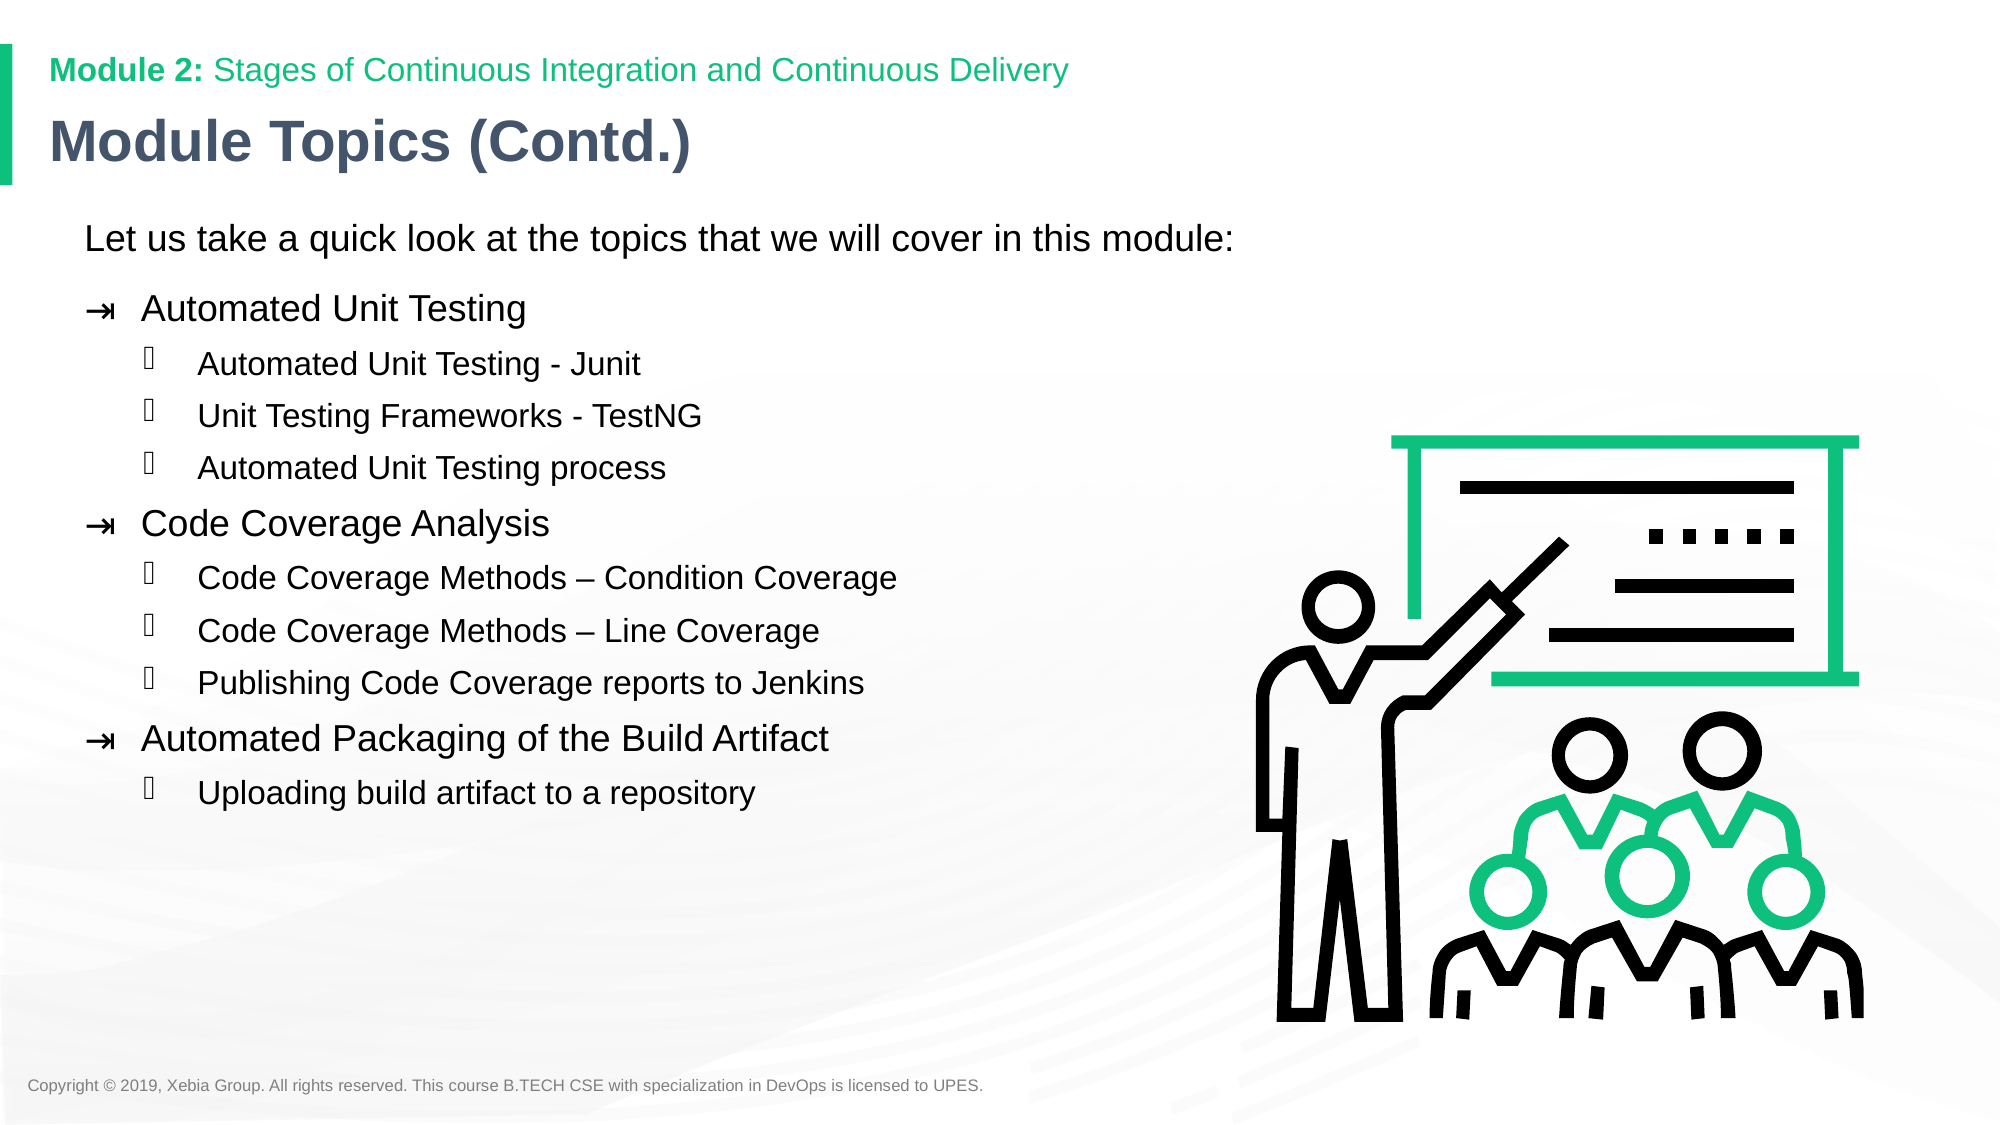

# Module Topics (Contd.)
Let us take a quick look at the topics that we will cover in this module:
Automated Unit Testing
Automated Unit Testing - Junit
Unit Testing Frameworks - TestNG
Automated Unit Testing process
Code Coverage Analysis
Code Coverage Methods – Condition Coverage
Code Coverage Methods – Line Coverage
Publishing Code Coverage reports to Jenkins
Automated Packaging of the Build Artifact
Uploading build artifact to a repository